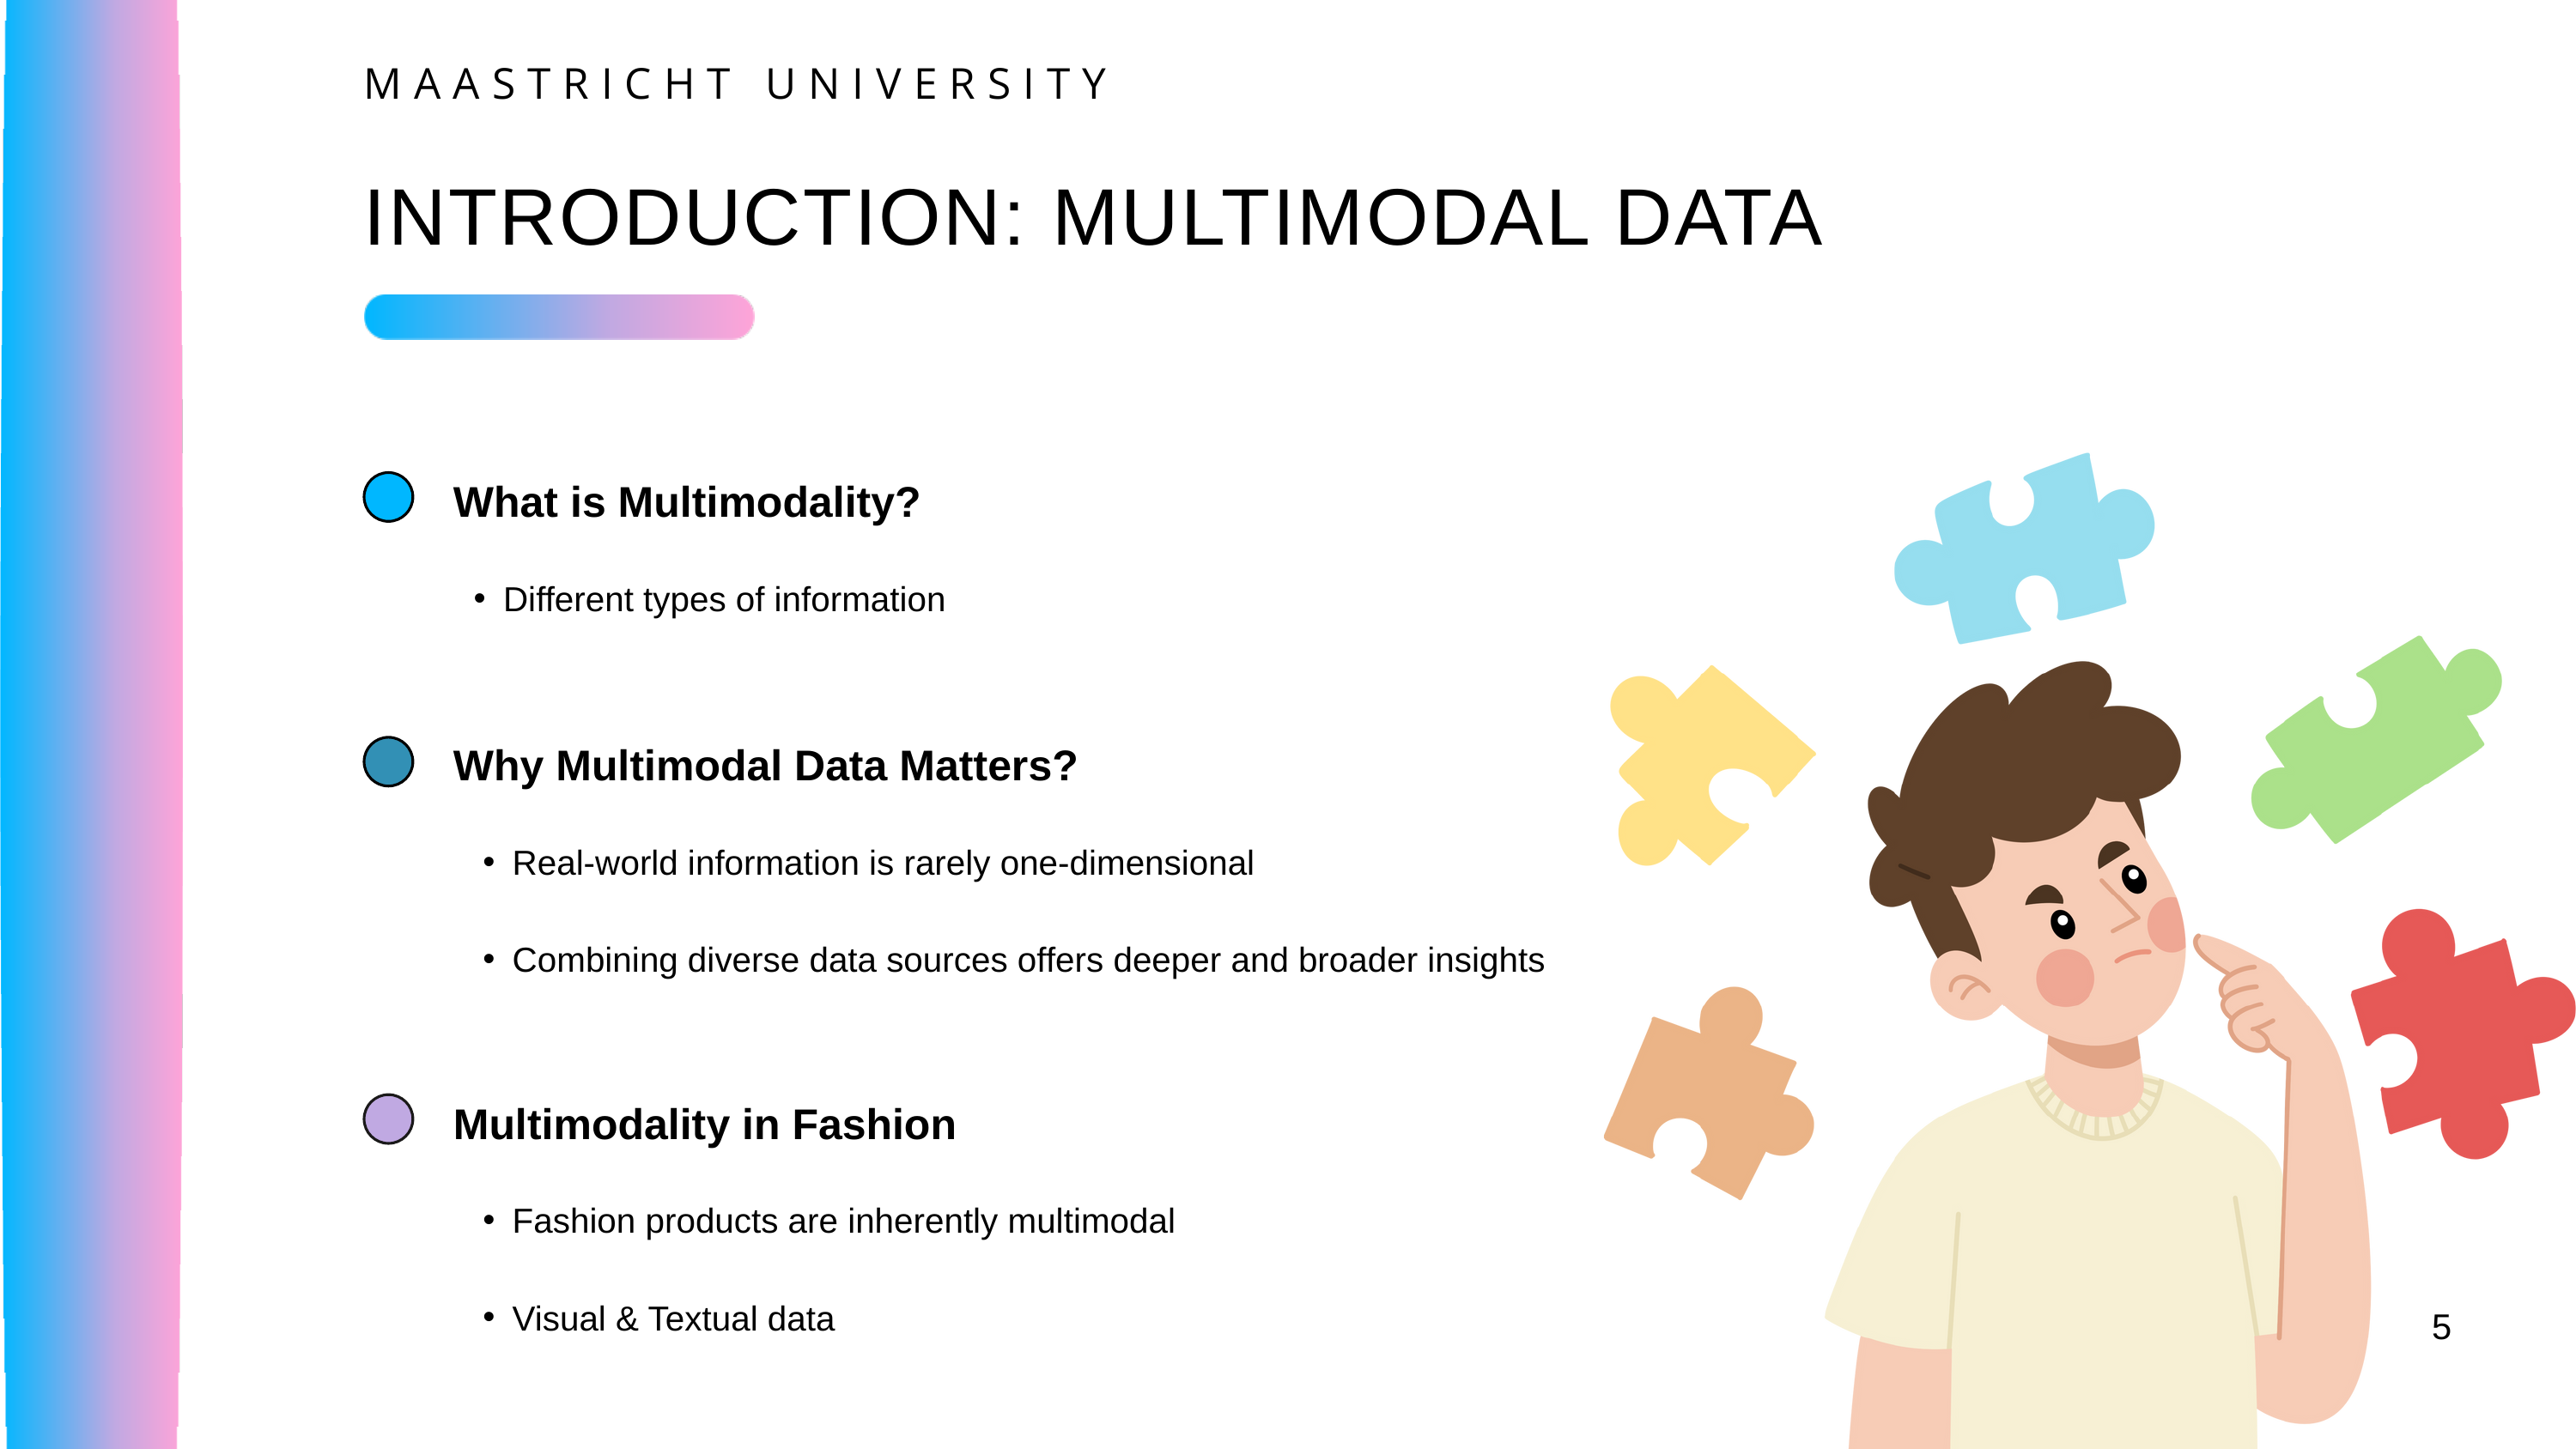

MAASTRICHT UNIVERSITY
INTRODUCTION: MULTIMODAL DATA

What is Multimodality?

Different types of information

Why Multimodal Data Matters?

Real-world information is rarely one-dimensional

Combining diverse data sources offers deeper and broader insights
Multimodality in Fashion

Fashion products are inherently multimodal

Visual & Textual data
5